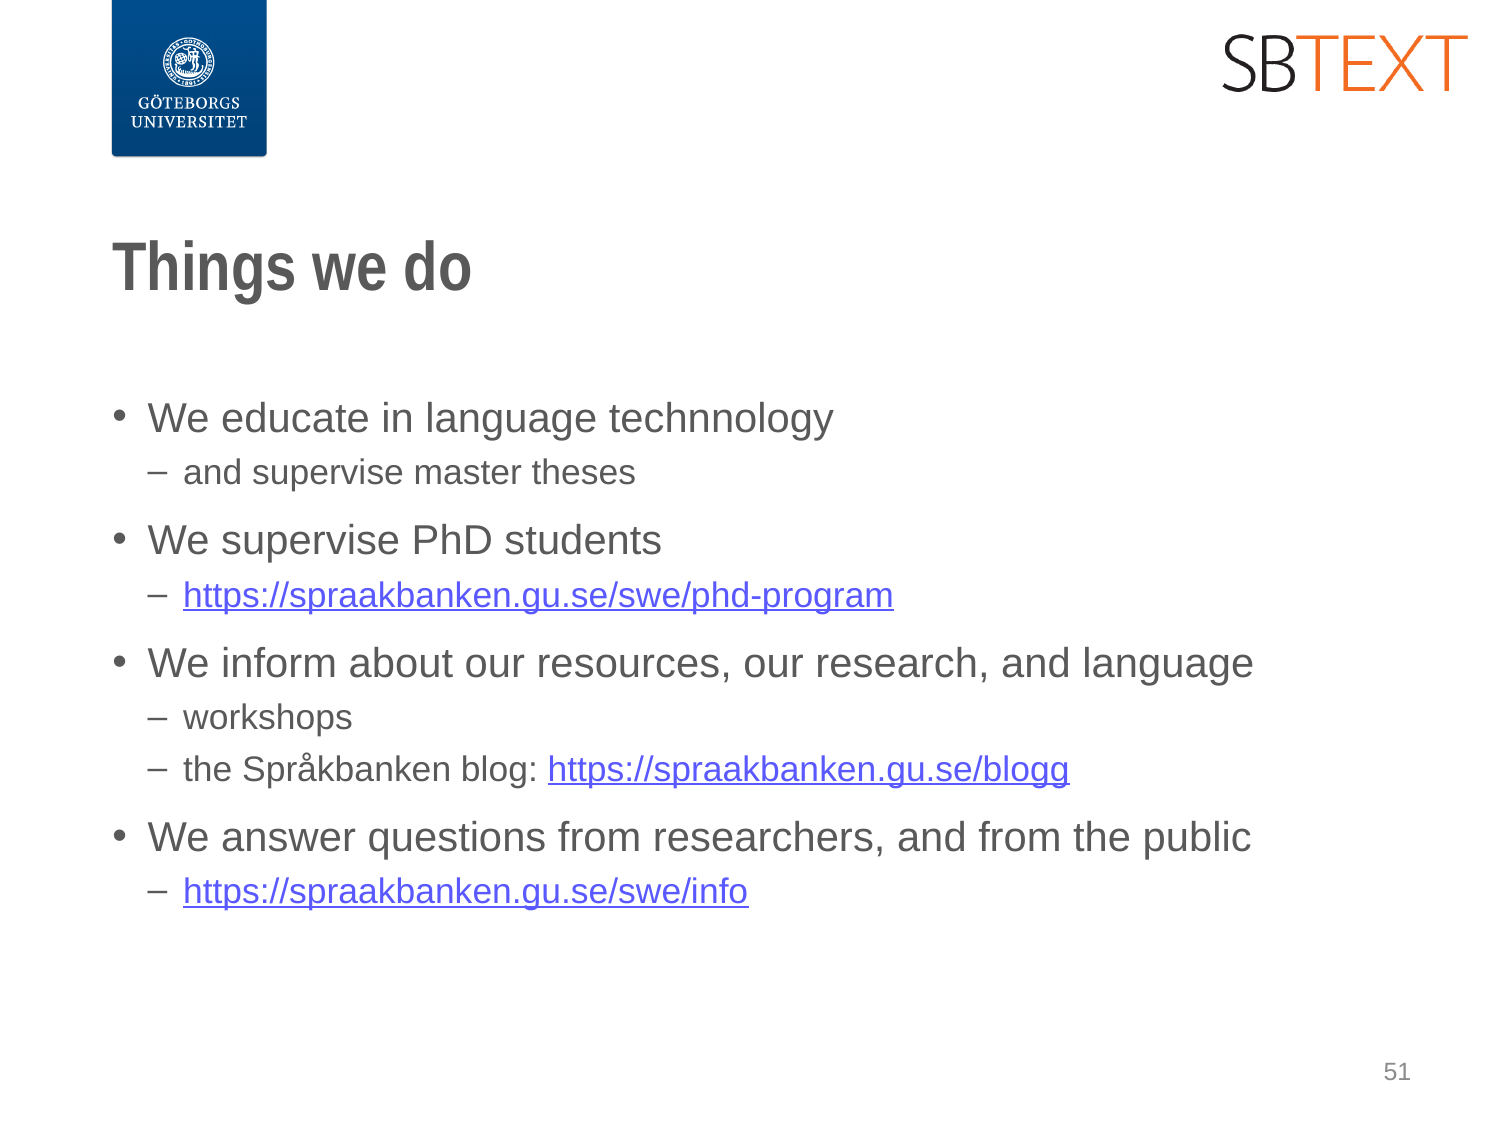

# Things we do
We educate in language technnology
and supervise master theses
We supervise PhD students
https://spraakbanken.gu.se/swe/phd-program
We inform about our resources, our research, and language
workshops
the Språkbanken blog: https://spraakbanken.gu.se/blogg
We answer questions from researchers, and from the public
https://spraakbanken.gu.se/swe/info
51